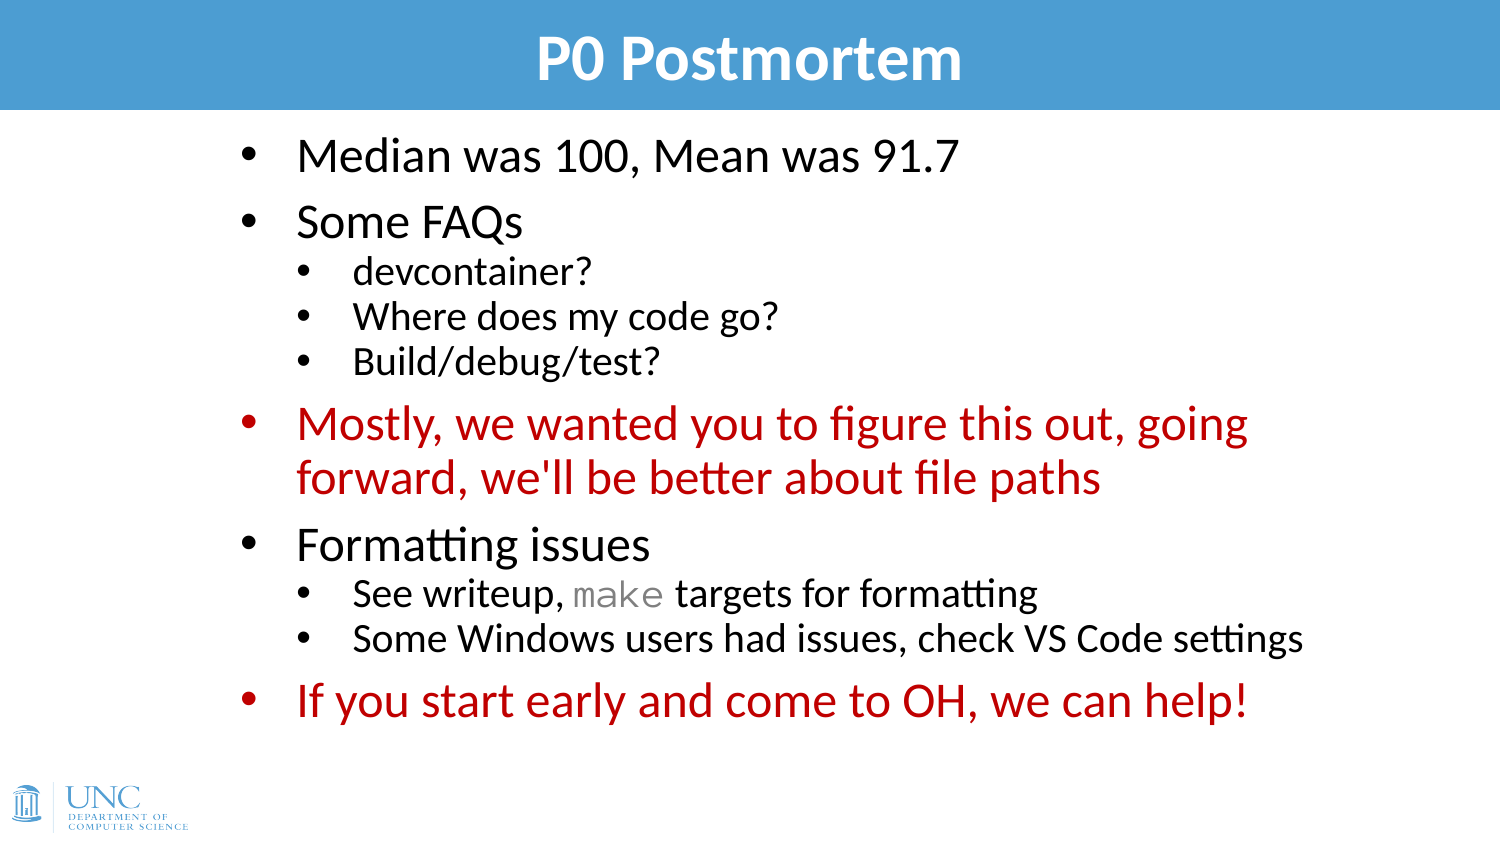

# P0 Postmortem
3
Median was 100, Mean was 91.7
Some FAQs
devcontainer?
Where does my code go?
Build/debug/test?
Mostly, we wanted you to figure this out, going forward, we'll be better about file paths
Formatting issues
See writeup, make targets for formatting
Some Windows users had issues, check VS Code settings
If you start early and come to OH, we can help!